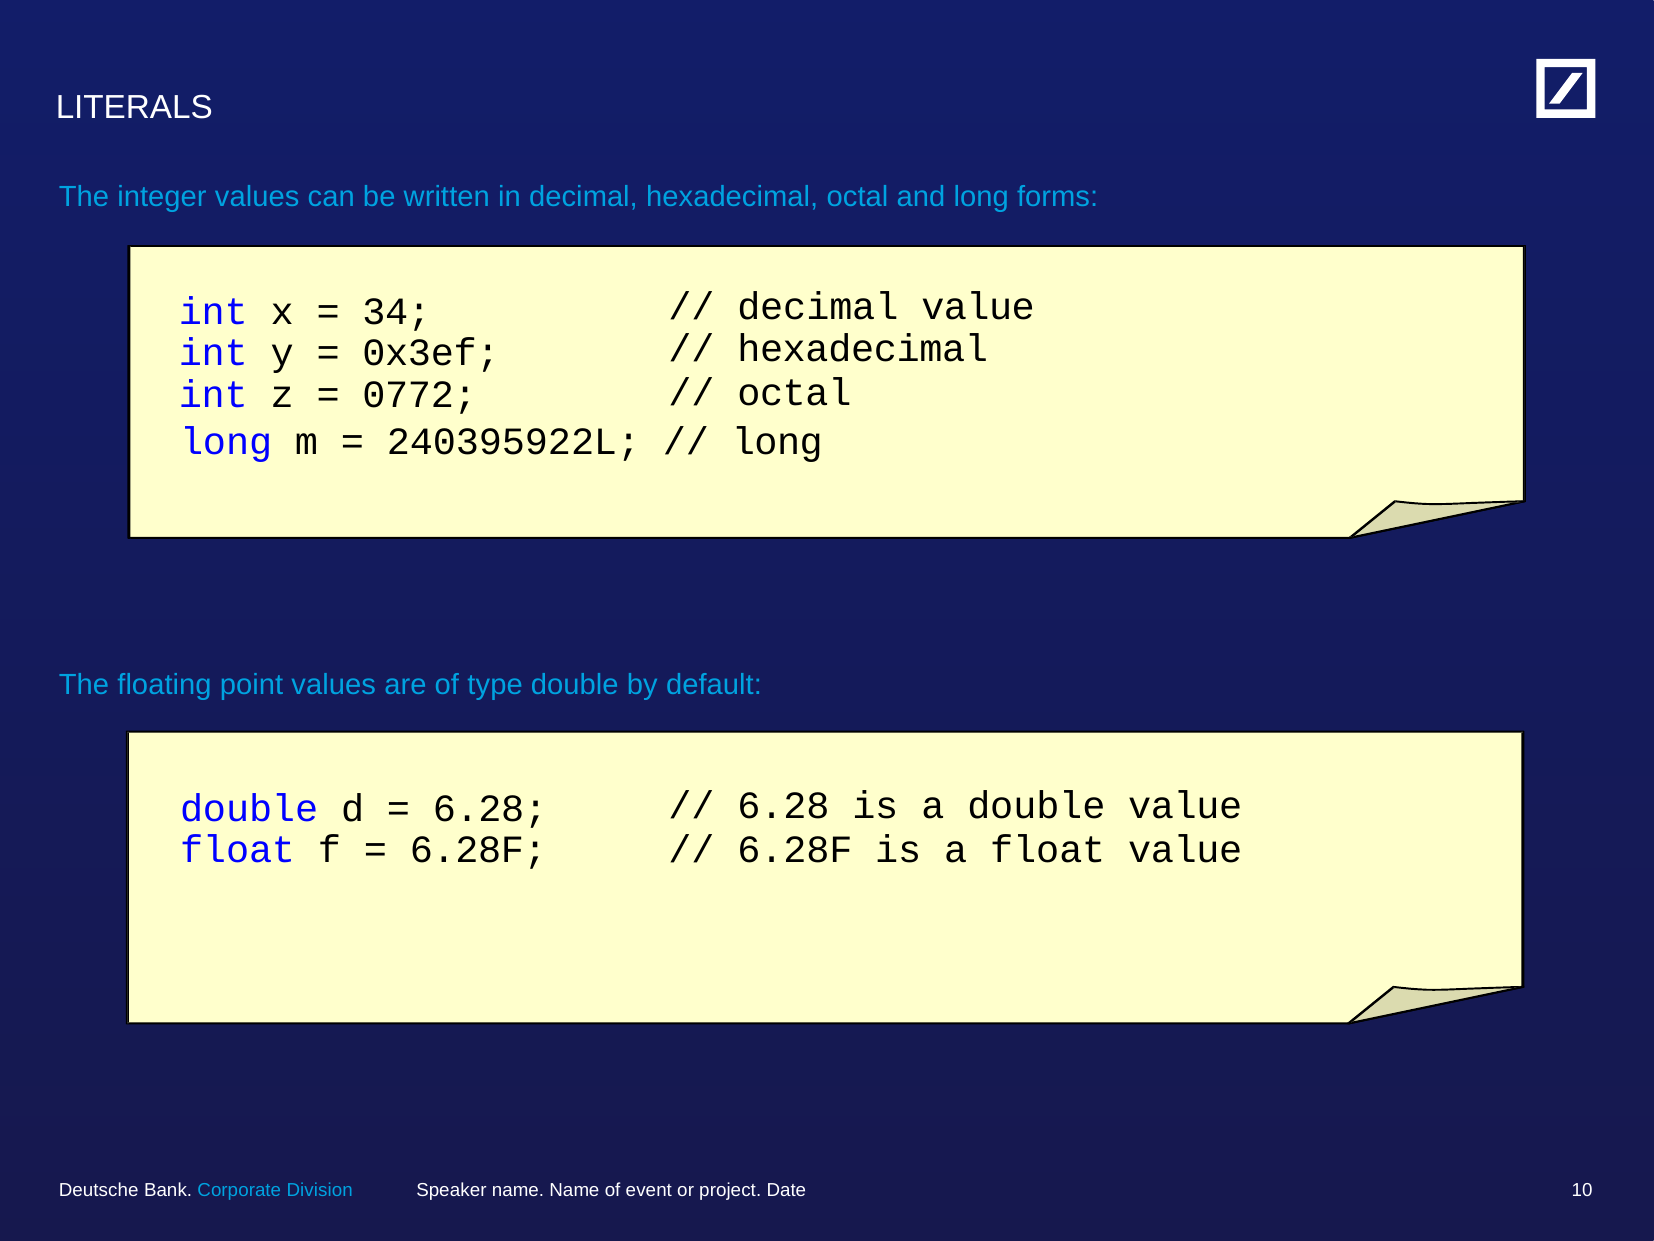

# LITERALS
The integer values can be written in decimal, hexadecimal, octal and long forms:

// decimal value
// hexadecimal
// octal
int x = 34; int y = 0x3ef; int z = 0772;
long m = 240395922L; // long
The floating point values are of type double by default:

// 6.28 is a double value
// 6.28F is a float value
double d = 6.28; float f = 6.28F;
Speaker name. Name of event or project. Date
10